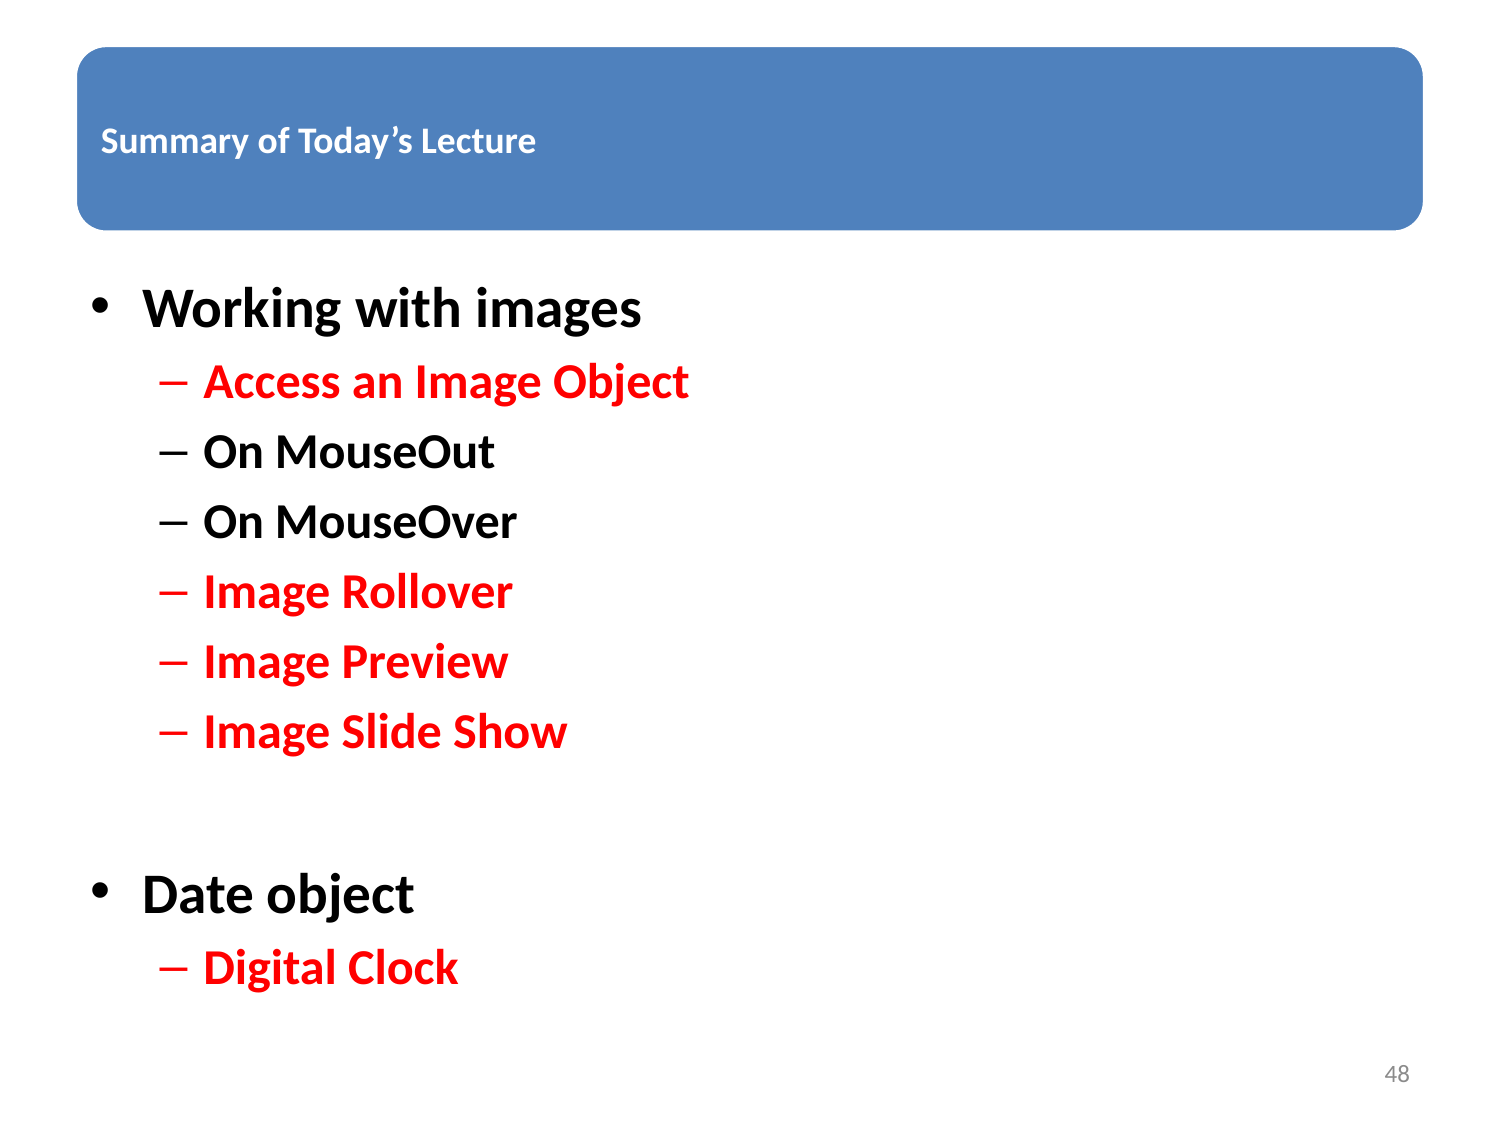

Summary of Today’s Lecture
Working with images
Access an Image Object
On MouseOut
On MouseOver
Image Rollover
Image Preview
Image Slide Show

Date object
Digital Clock
48